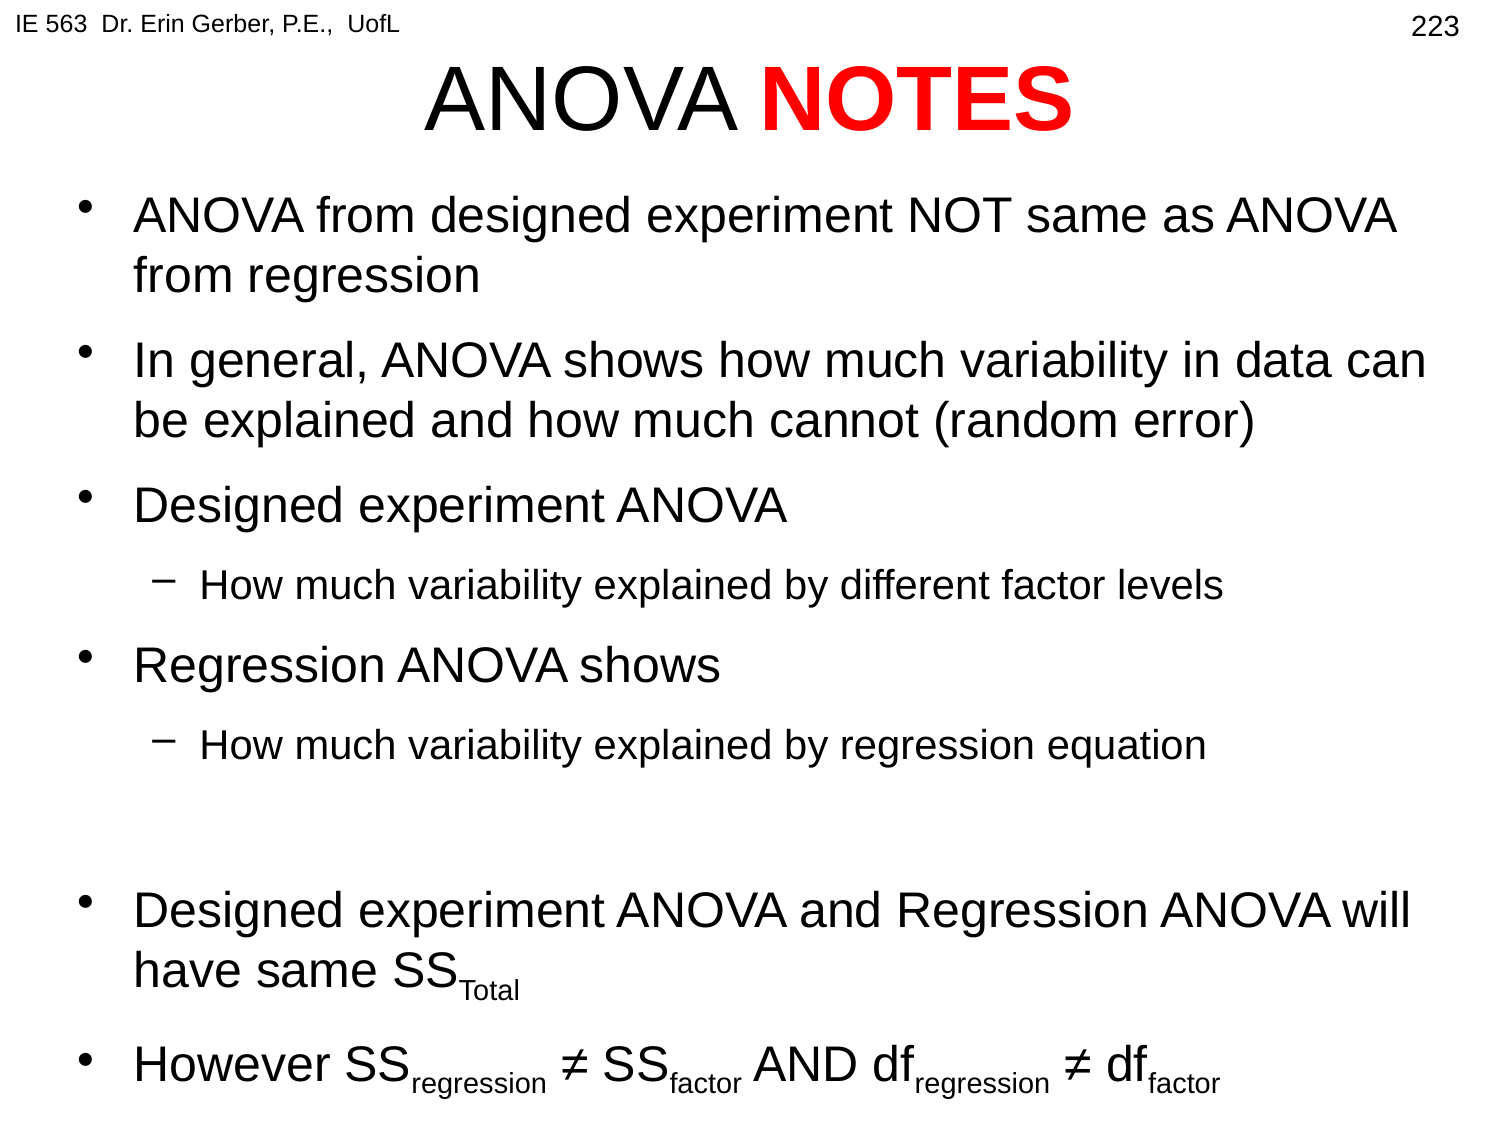

IE 563  Dr. Erin Gerber, P.E.,  UofL
# ANOVA NOTES
223
ANOVA from designed experiment NOT same as ANOVA from regression
In general, ANOVA shows how much variability in data can be explained and how much cannot (random error)
Designed experiment ANOVA
How much variability explained by different factor levels
Regression ANOVA shows
How much variability explained by regression equation

Designed experiment ANOVA and Regression ANOVA will have same SSTotal
However SSregression ≠ SSfactor AND dfregression ≠ dffactor